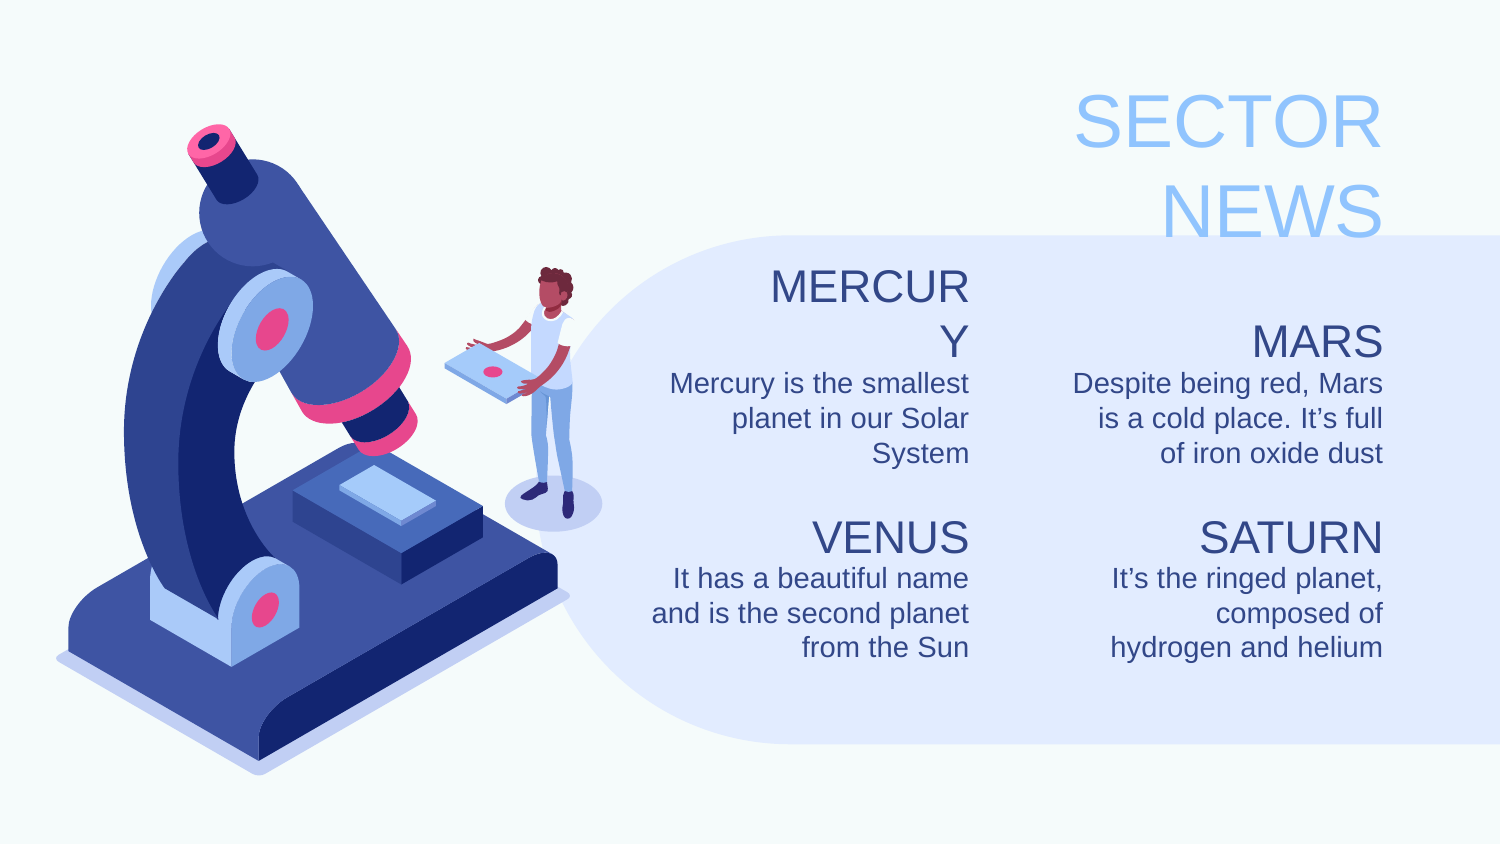

SECTOR NEWS

MARS
MERCURY
Mercury is the smallest planet in our Solar System
Despite being red, Mars is a cold place. It’s full of iron oxide dust
# VENUS
SATURN
It has a beautiful name and is the second planet from the Sun
It’s the ringed planet, composed of hydrogen and helium